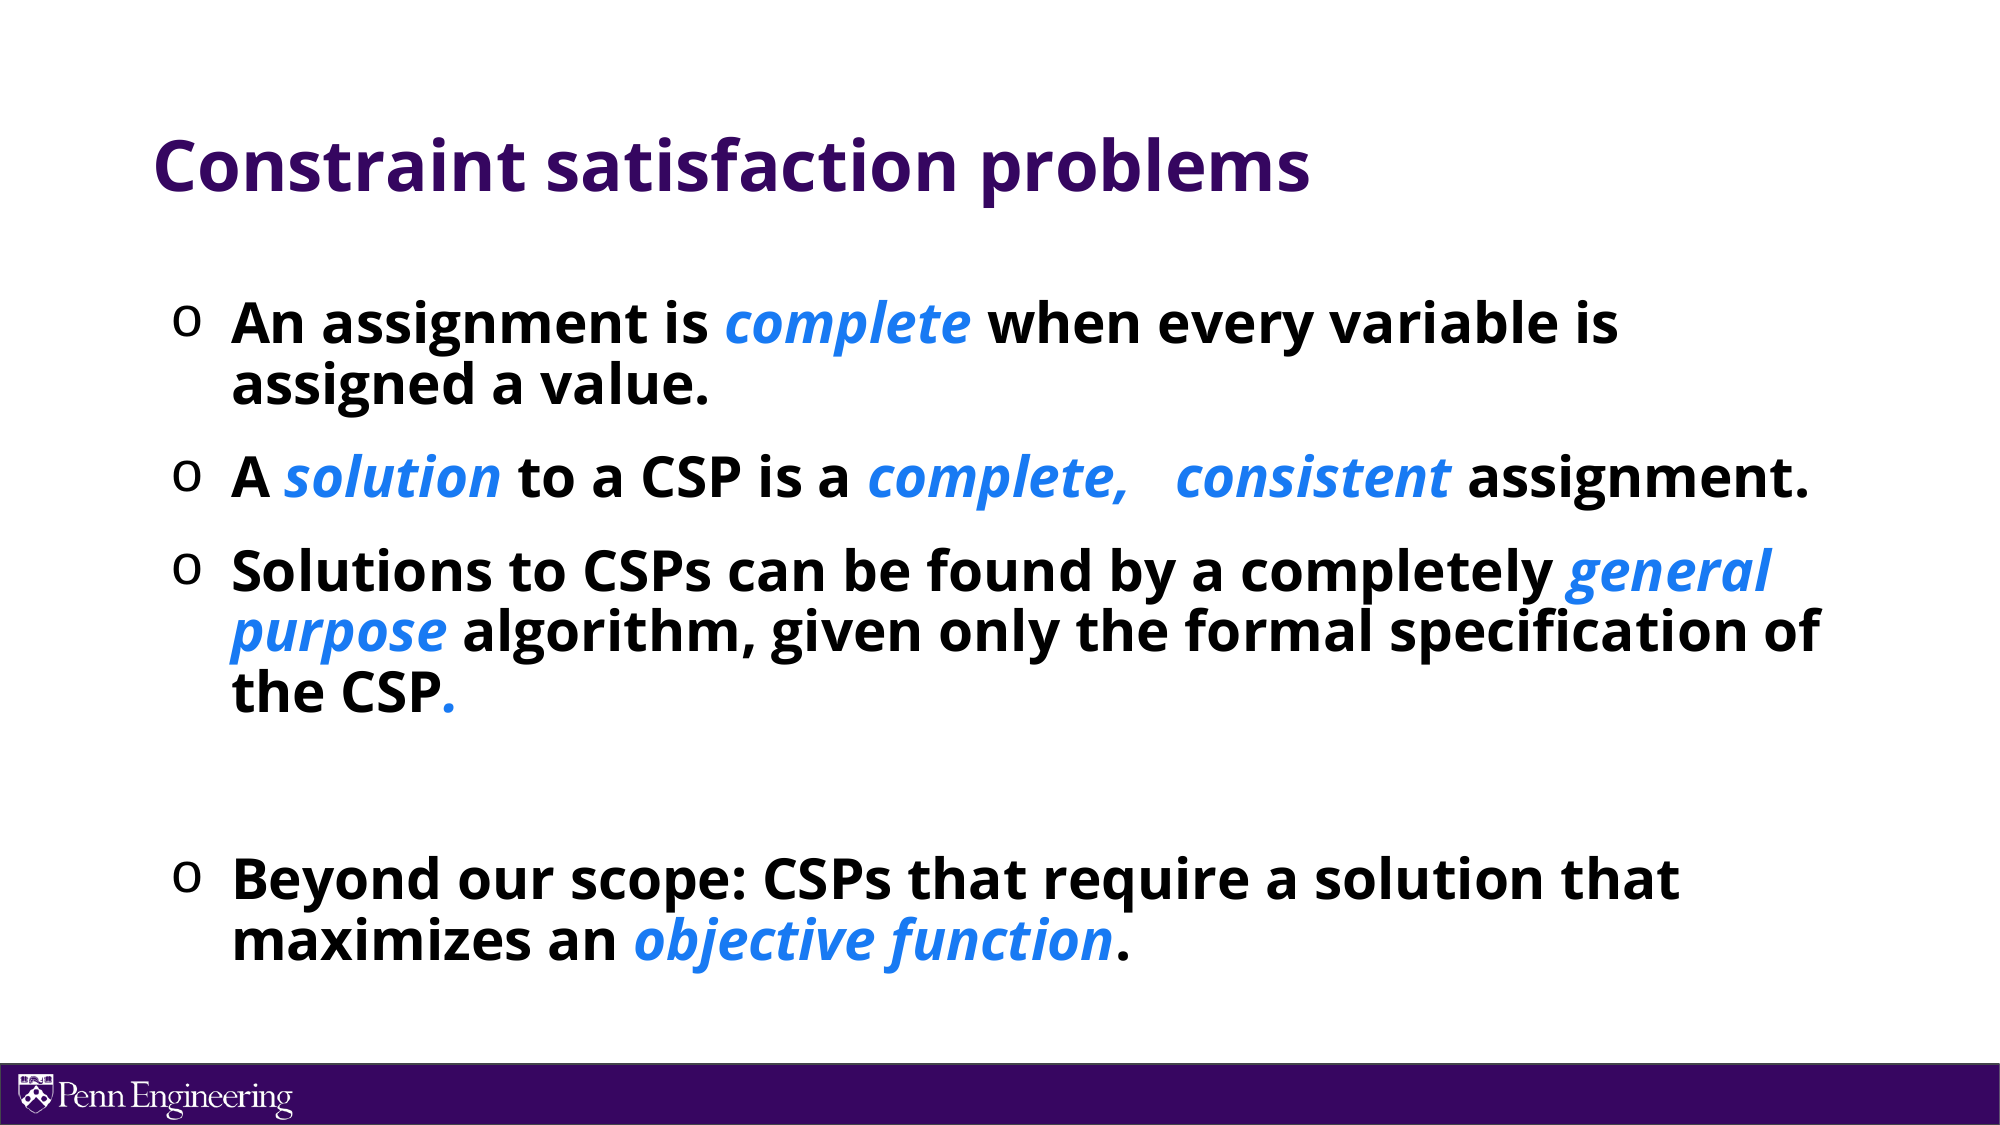

# Constraint satisfaction problems
An assignment is complete when every variable is assigned a value.
A solution to a CSP is a complete,   consistent assignment.
Solutions to CSPs can be found by a completely general purpose algorithm, given only the formal specification of the CSP.

Beyond our scope: CSPs that require a solution that maximizes an objective function.